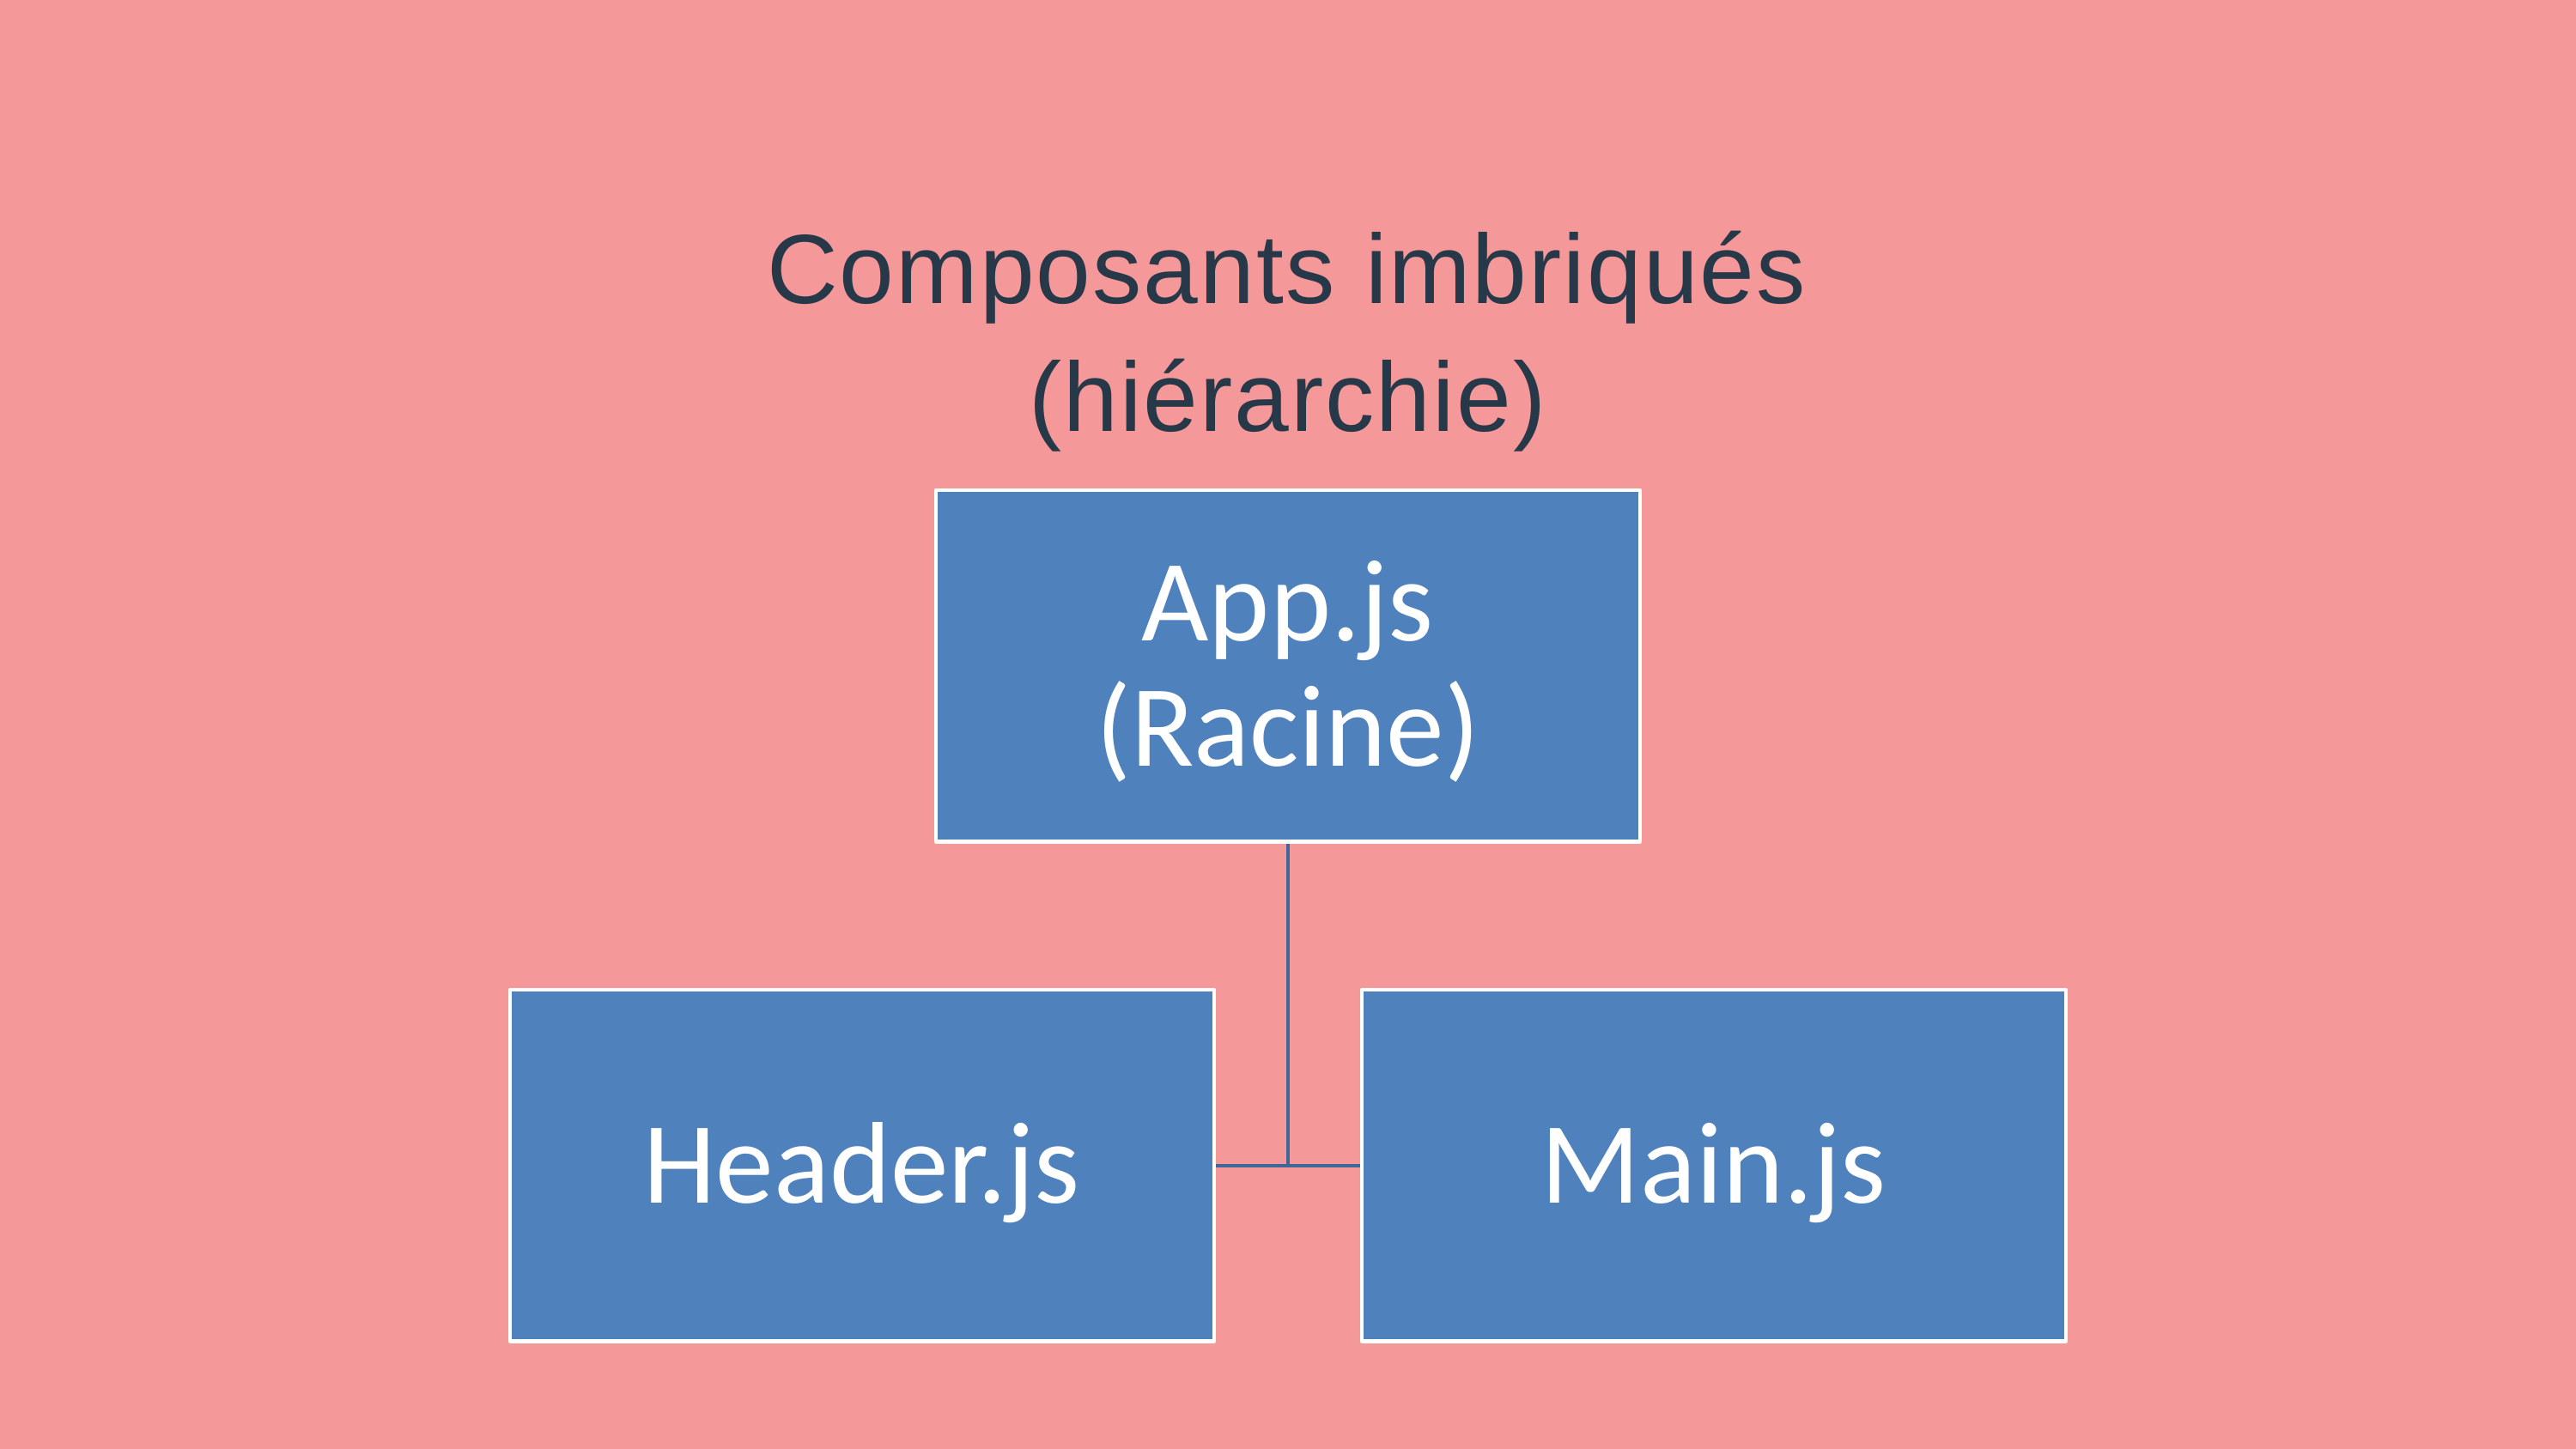

Composants imbriqués (hiérarchie)
App.js
(Racine)
Header.js
Main.js